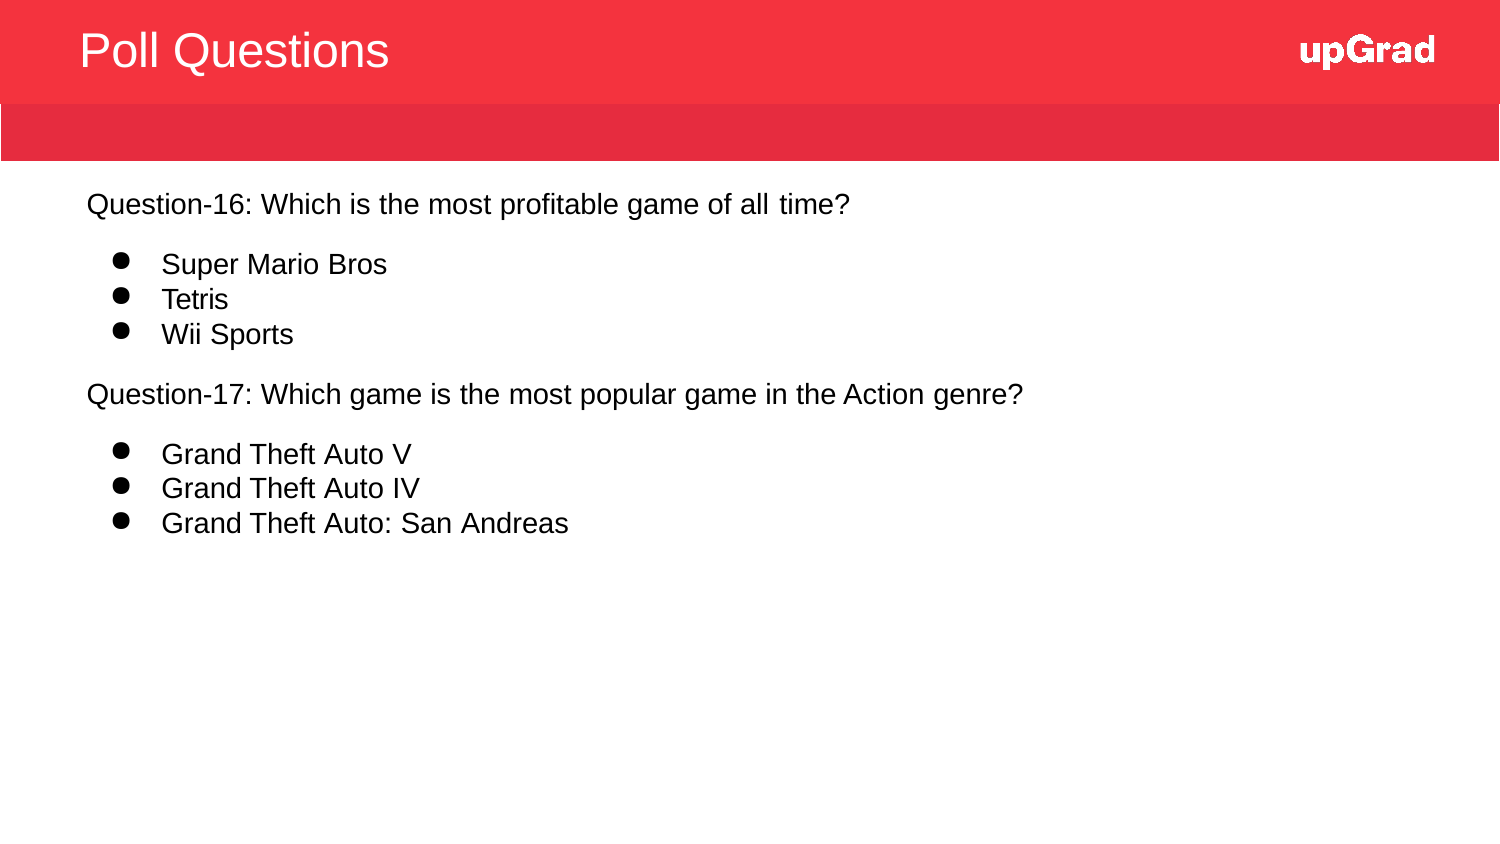

# Poll Questions

Question-16: Which is the most profitable game of all time?
Super Mario Bros
Tetris
Wii Sports
Question-17: Which game is the most popular game in the Action genre?
Grand Theft Auto V
Grand Theft Auto IV
Grand Theft Auto: San Andreas